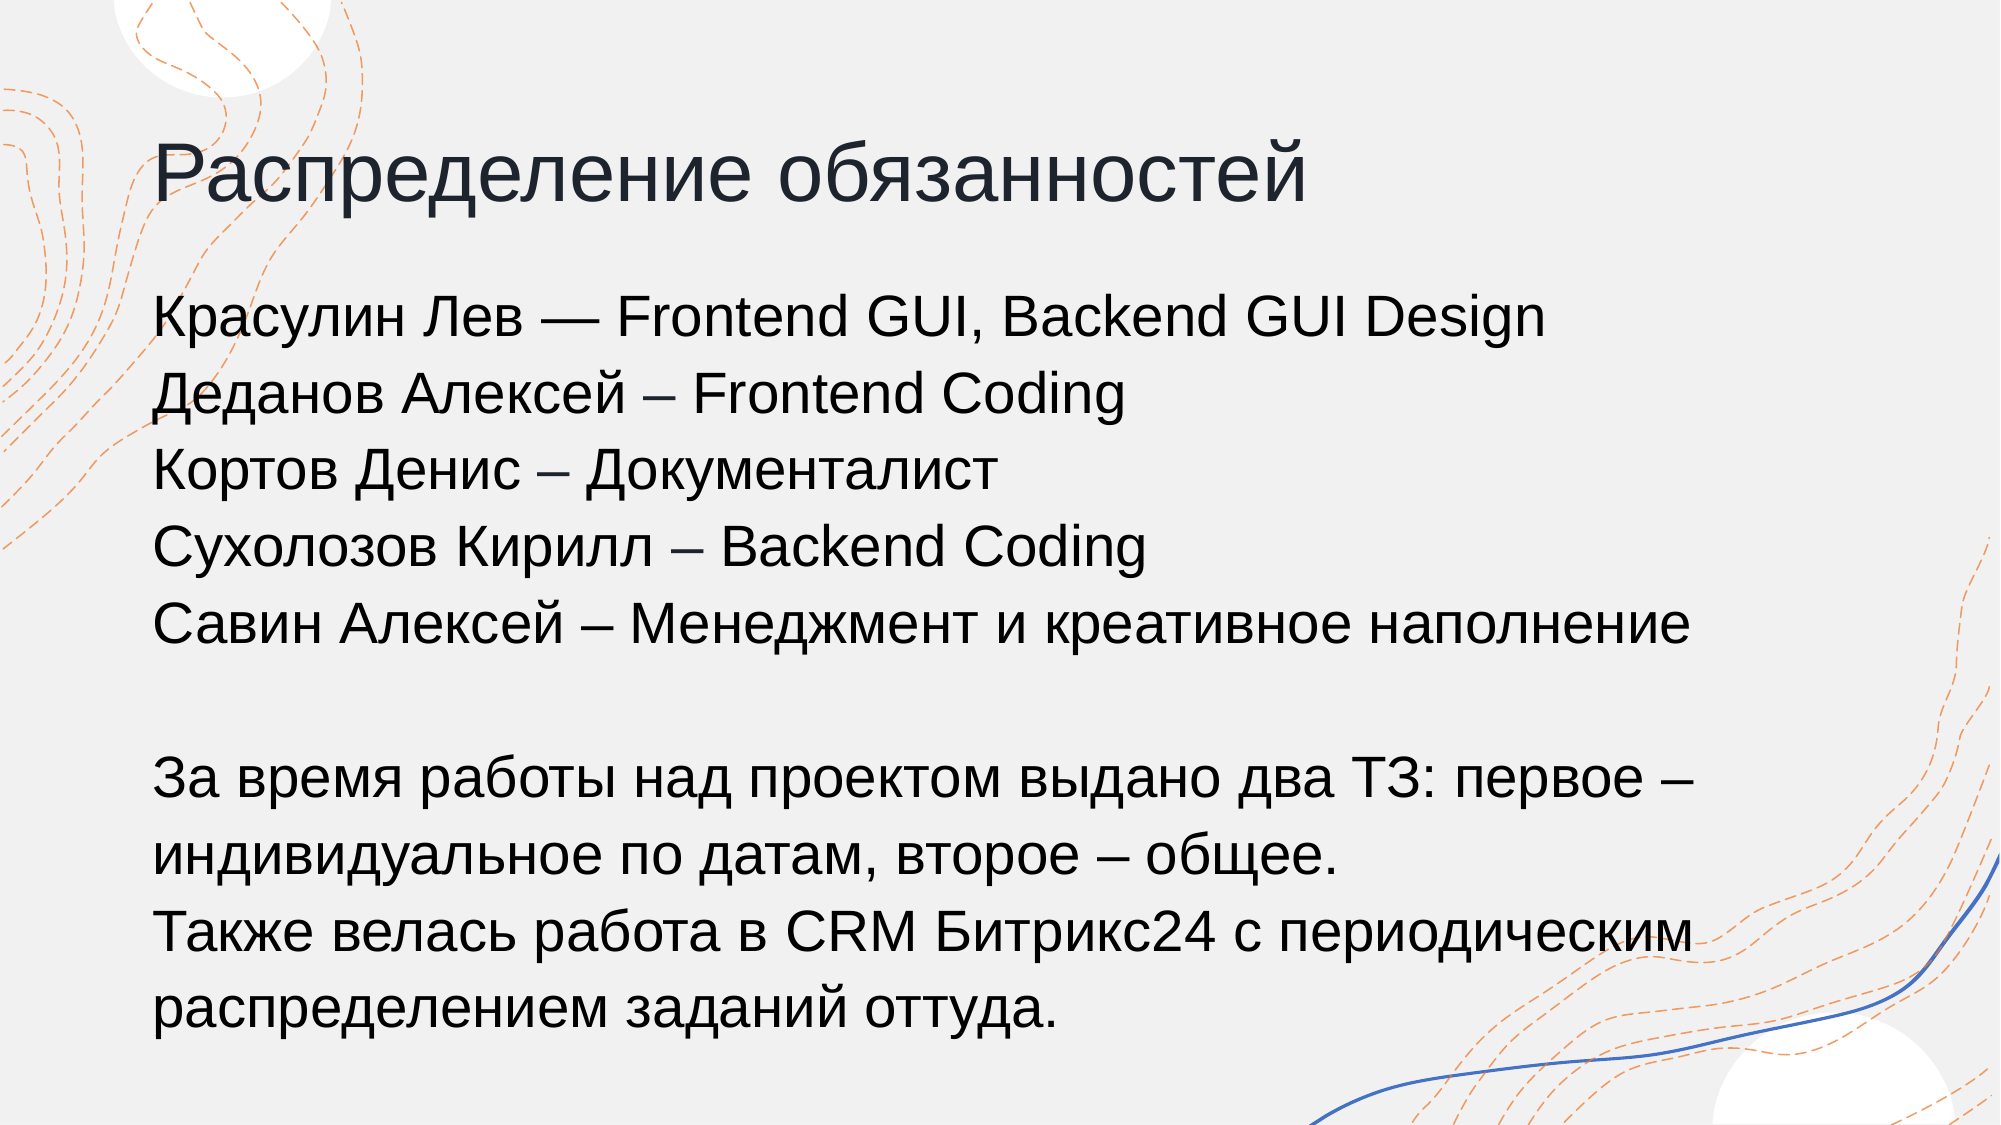

# Распределение обязанностей
Красулин Лев — Frontend GUI, Backend GUI Design
Деданов Алексей – Frontend Coding
Кортов Денис – Документалист
Сухолозов Кирилл – Backend Coding
Савин Алексей – Менеджмент и креативное наполнение

За время работы над проектом выдано два ТЗ: первое – индивидуальное по датам, второе – общее.
Также велась работа в CRM Битрикс24 с периодическим распределением заданий оттуда.